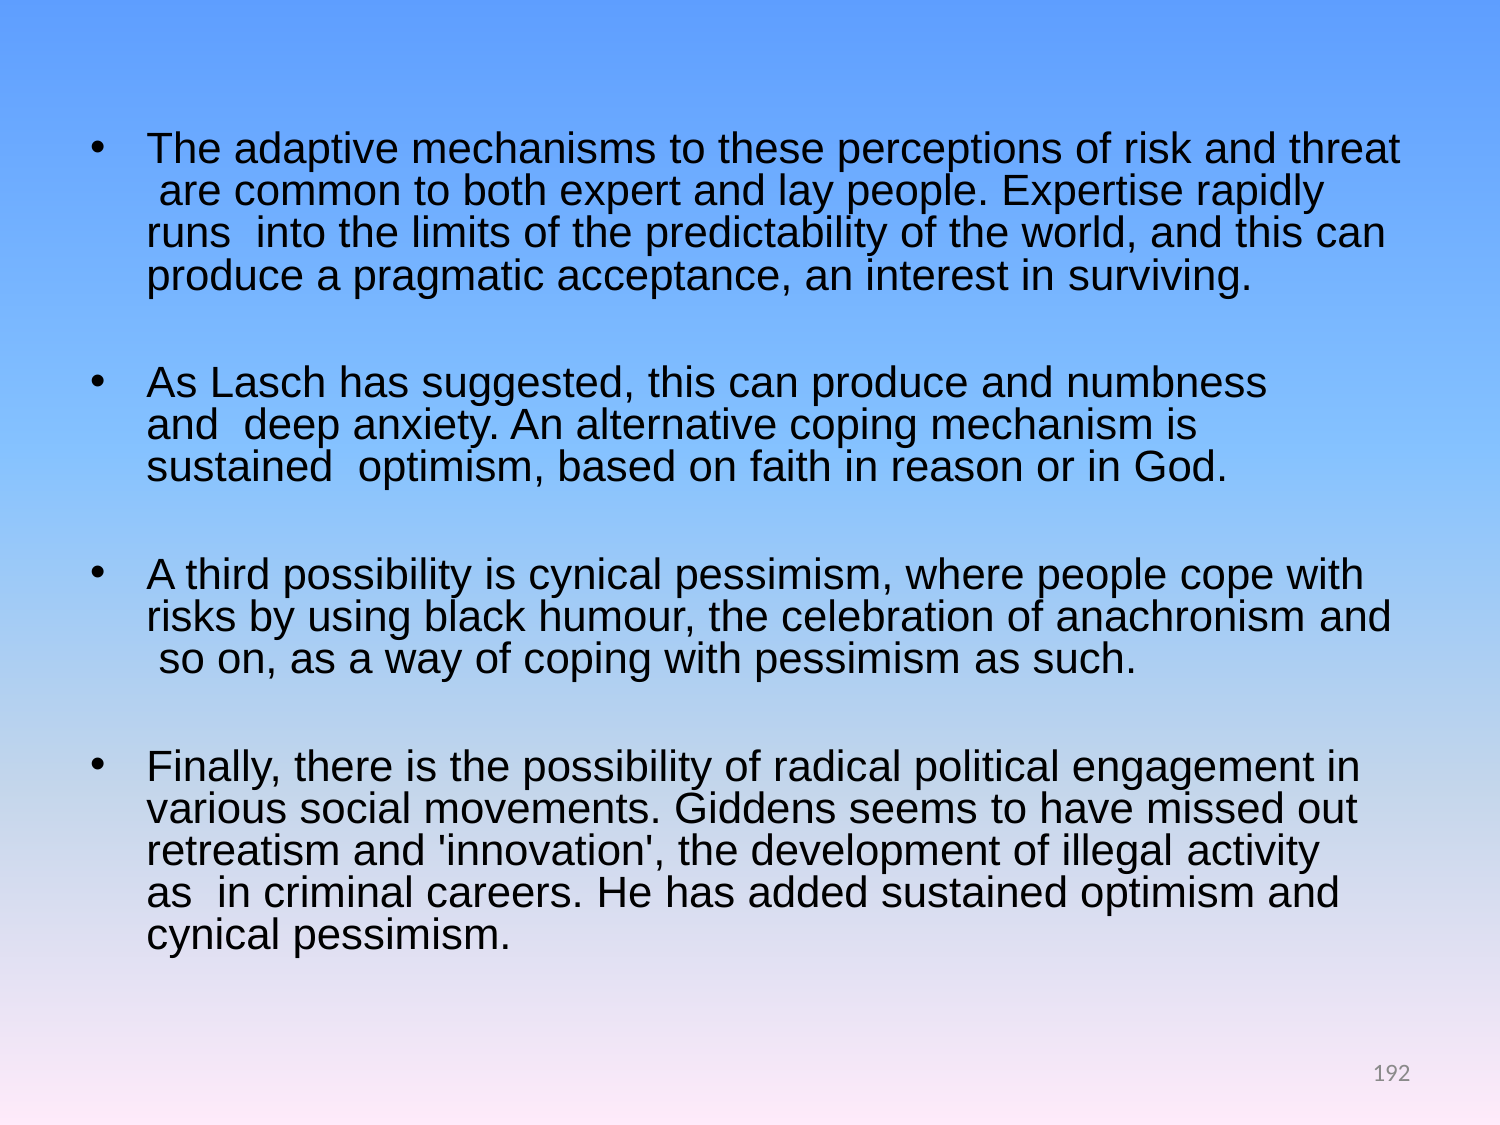

The adaptive mechanisms to these perceptions of risk and threat  are common to both expert and lay people. Expertise rapidly runs  into the limits of the predictability of the world, and this can  produce a pragmatic acceptance, an interest in surviving.

As Lasch has suggested, this can produce and numbness and  deep anxiety. An alternative coping mechanism is sustained  optimism, based on faith in reason or in God.

A third possibility is cynical pessimism, where people cope with  risks by using black humour, the celebration of anachronism and  so on, as a way of coping with pessimism as such.

Finally, there is the possibility of radical political engagement in  various social movements. Giddens seems to have missed out  retreatism and 'innovation', the development of illegal activity as  in criminal careers. He has added sustained optimism and  cynical pessimism.
192